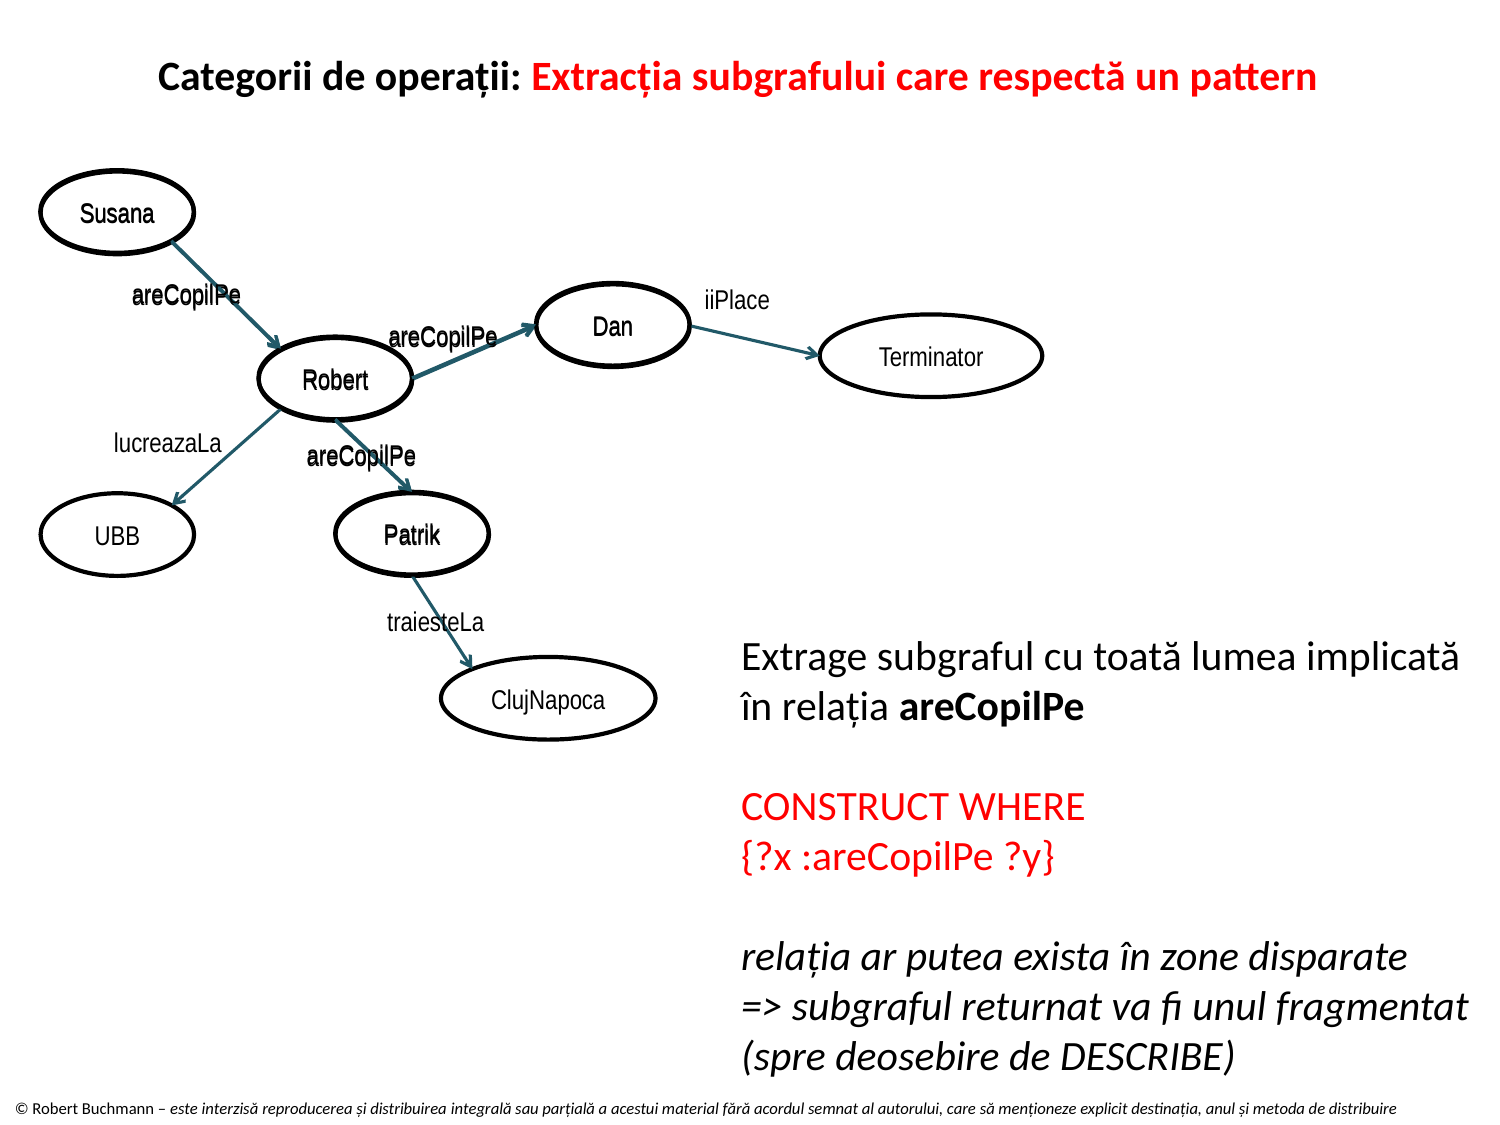

Categorii de operații: Extracția subgrafului care respectă un pattern
Susana
areCopilPe
Dan
areCopilPe
Robert
areCopilPe
Patrik
Susana
areCopilPe
iiPlace
Dan
areCopilPe
Terminator
Robert
lucreazaLa
areCopilPe
UBB
Patrik
traiesteLa
Extrage subgraful cu toată lumea implicată în relația areCopilPe

CONSTRUCT WHERE
{?x :areCopilPe ?y}

relația ar putea exista în zone disparate
=> subgraful returnat va fi unul fragmentat (spre deosebire de DESCRIBE)

ClujNapoca